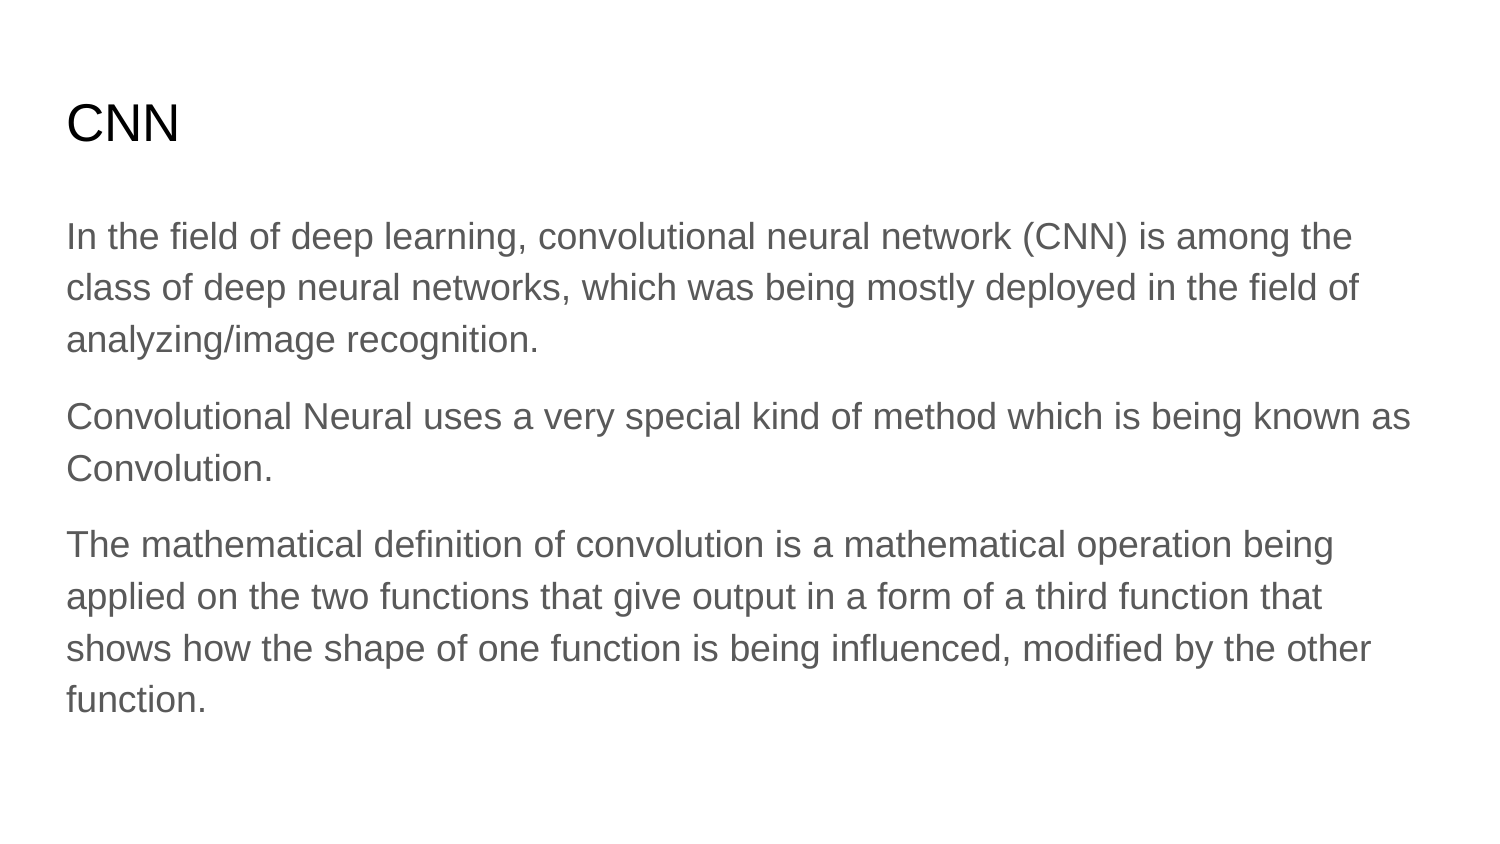

# CNN
In the field of deep learning, convolutional neural network (CNN) is among the class of deep neural networks, which was being mostly deployed in the field of analyzing/image recognition.
Convolutional Neural uses a very special kind of method which is being known as Convolution.
The mathematical definition of convolution is a mathematical operation being applied on the two functions that give output in a form of a third function that shows how the shape of one function is being influenced, modified by the other function.